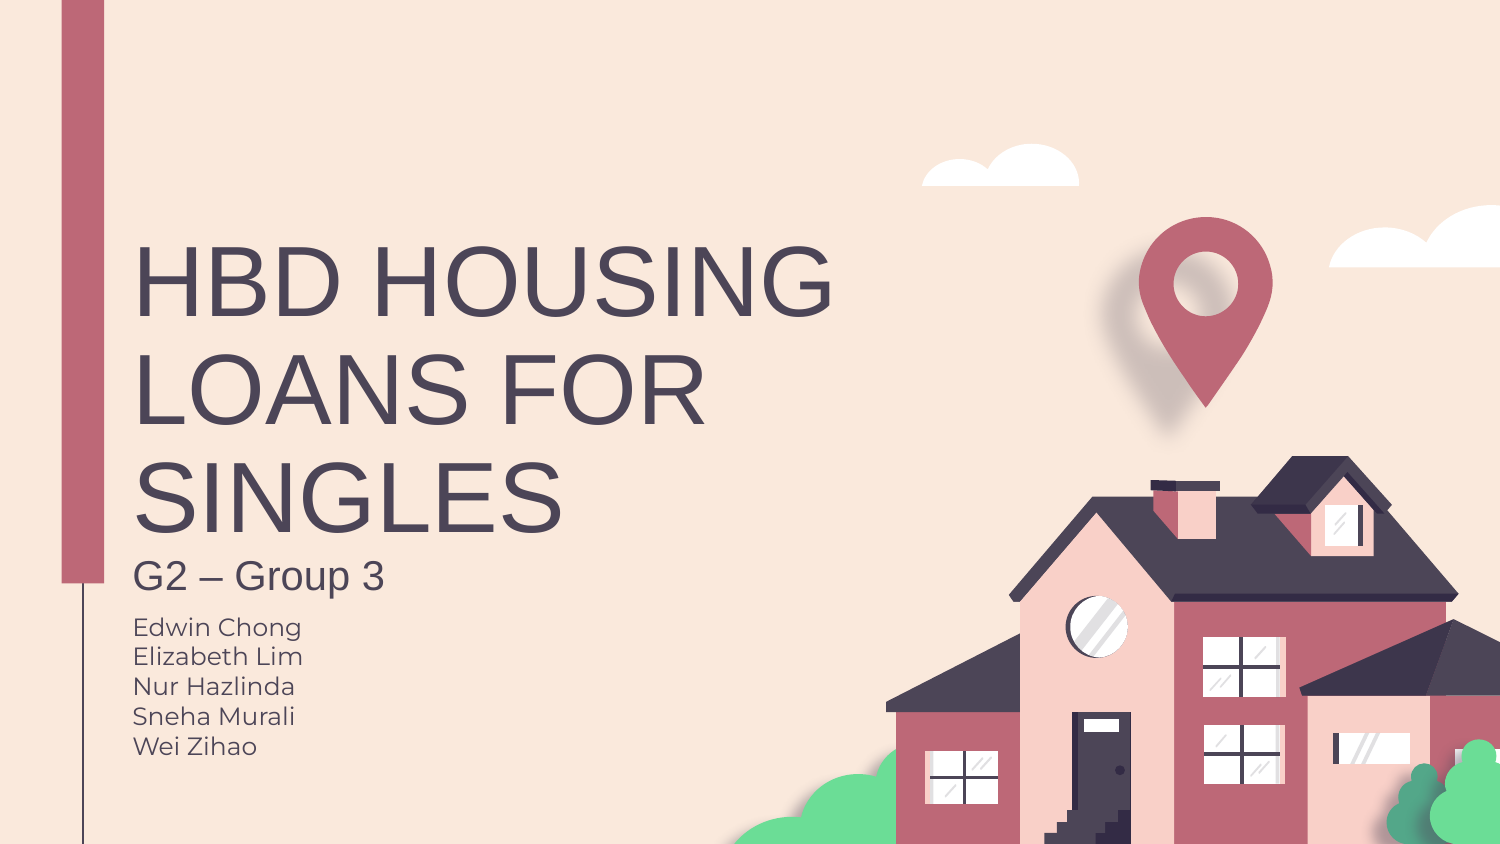

# HBD HOUSING LOANS FOR SINGLES G2 – Group 3

Edwin Chong
Elizabeth Lim
Nur Hazlinda
Sneha Murali
Wei Zihao